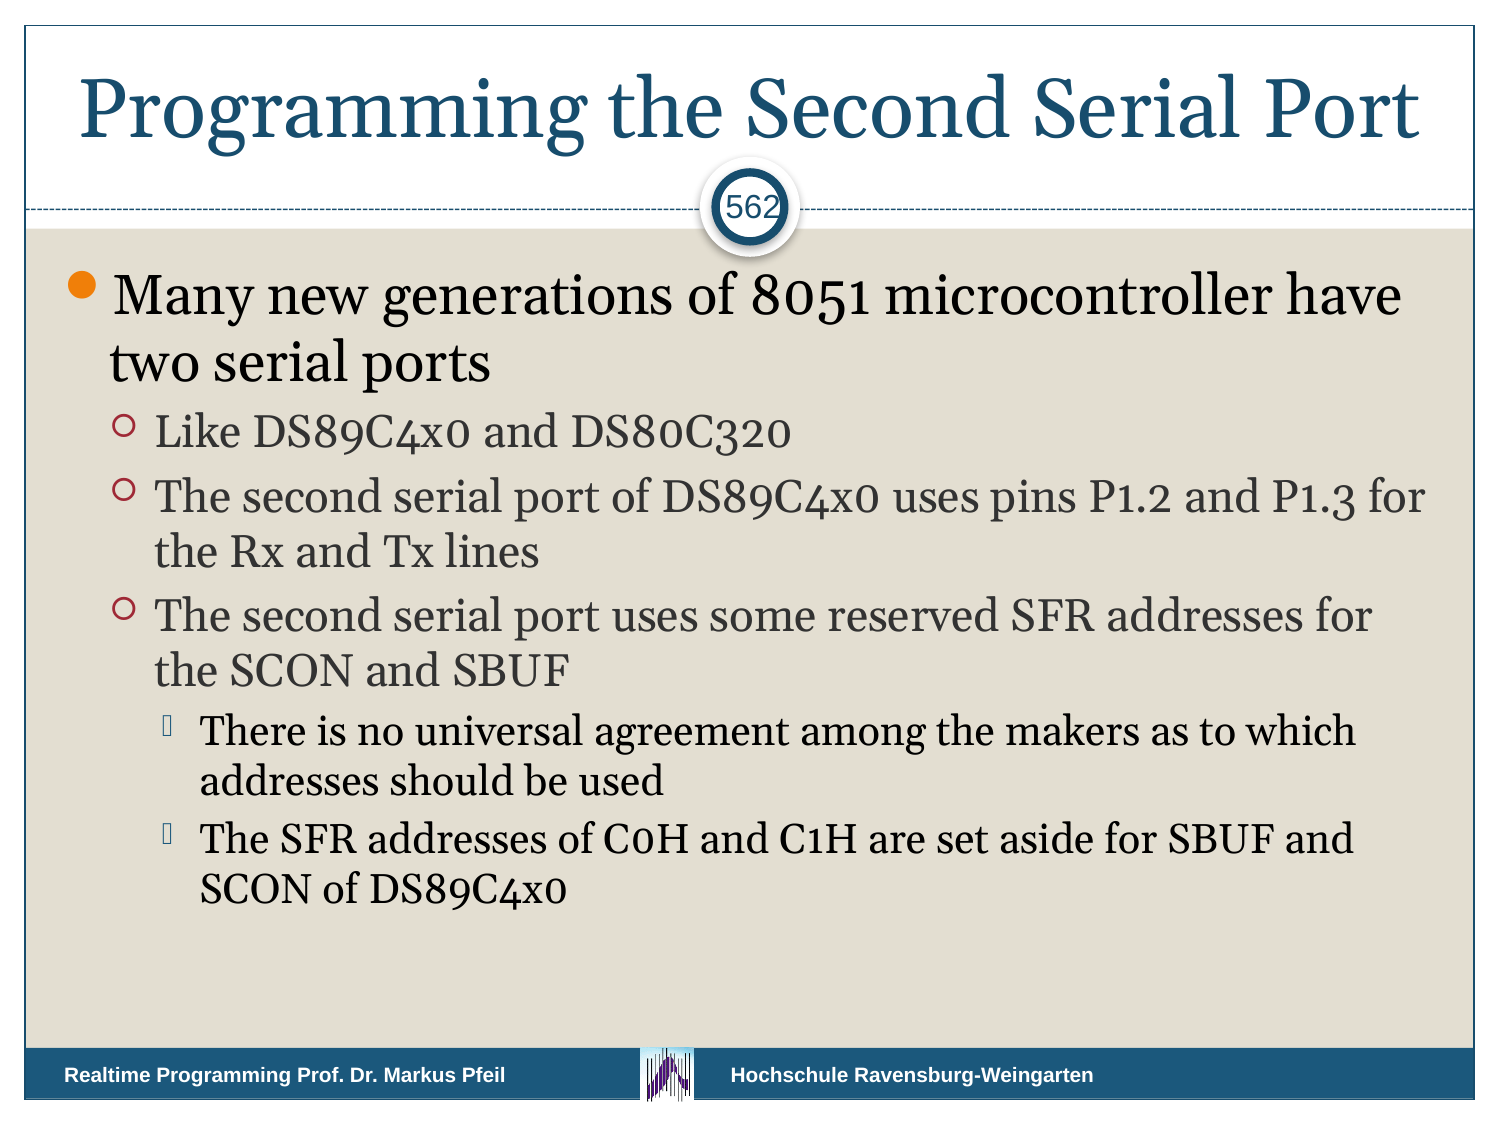

# Programming the Second Serial Port
562
Many new generations of 8051 microcontroller have two serial ports
Like DS89C4x0 and DS80C320
The second serial port of DS89C4x0 uses pins P1.2 and P1.3 for the Rx and Tx lines
The second serial port uses some reserved SFR addresses for the SCON and SBUF
There is no universal agreement among the makers as to which addresses should be used
The SFR addresses of C0H and C1H are set aside for SBUF and SCON of DS89C4x0
Realtime Programming Prof. Dr. Markus Pfeil